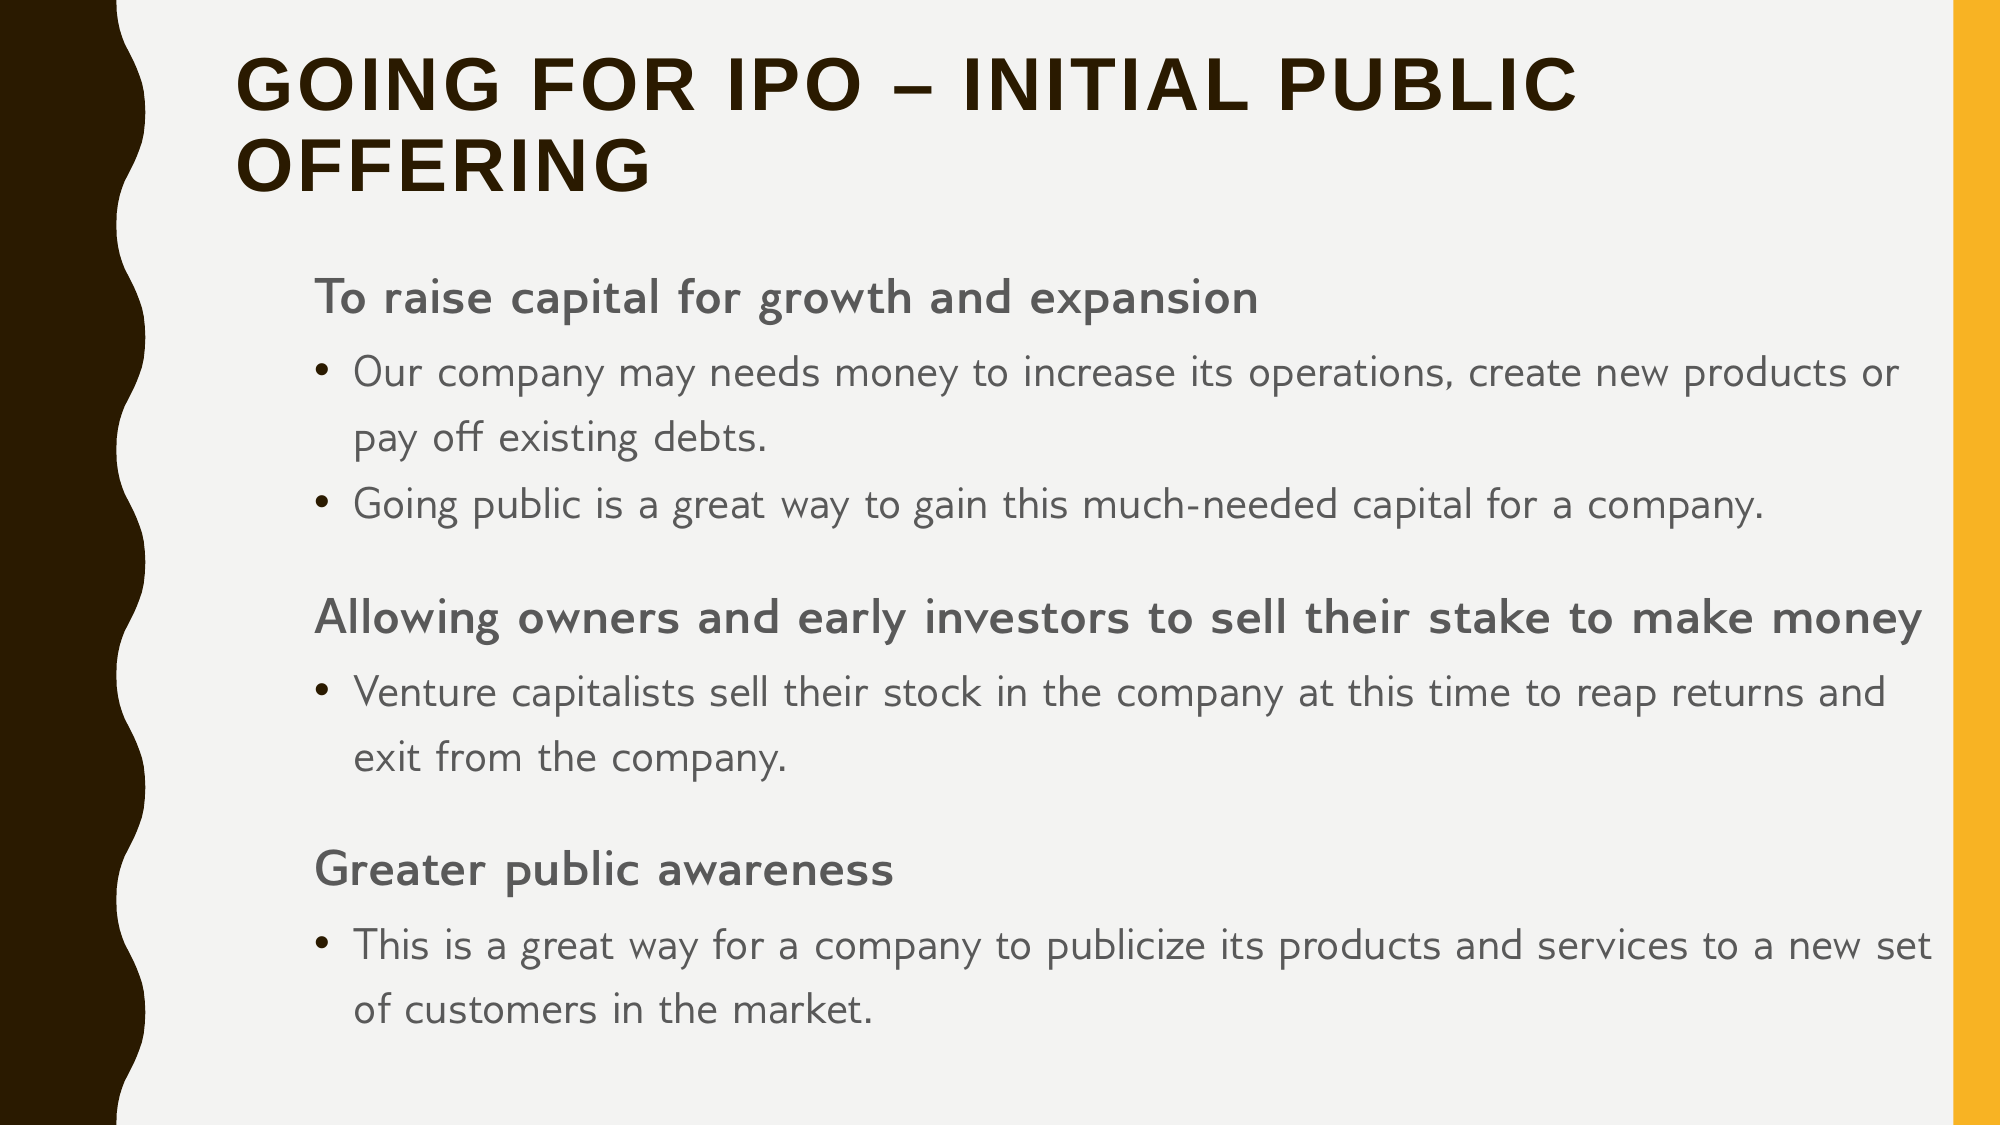

# Going for IPO – Initial Public Offering
To raise capital for growth and expansion
Our company may needs money to increase its operations, create new products or pay off existing debts.
Going public is a great way to gain this much-needed capital for a company.

Allowing owners and early investors to sell their stake to make money
Venture capitalists sell their stock in the company at this time to reap returns and exit from the company.

Greater public awareness
This is a great way for a company to publicize its products and services to a new set of customers in the market.